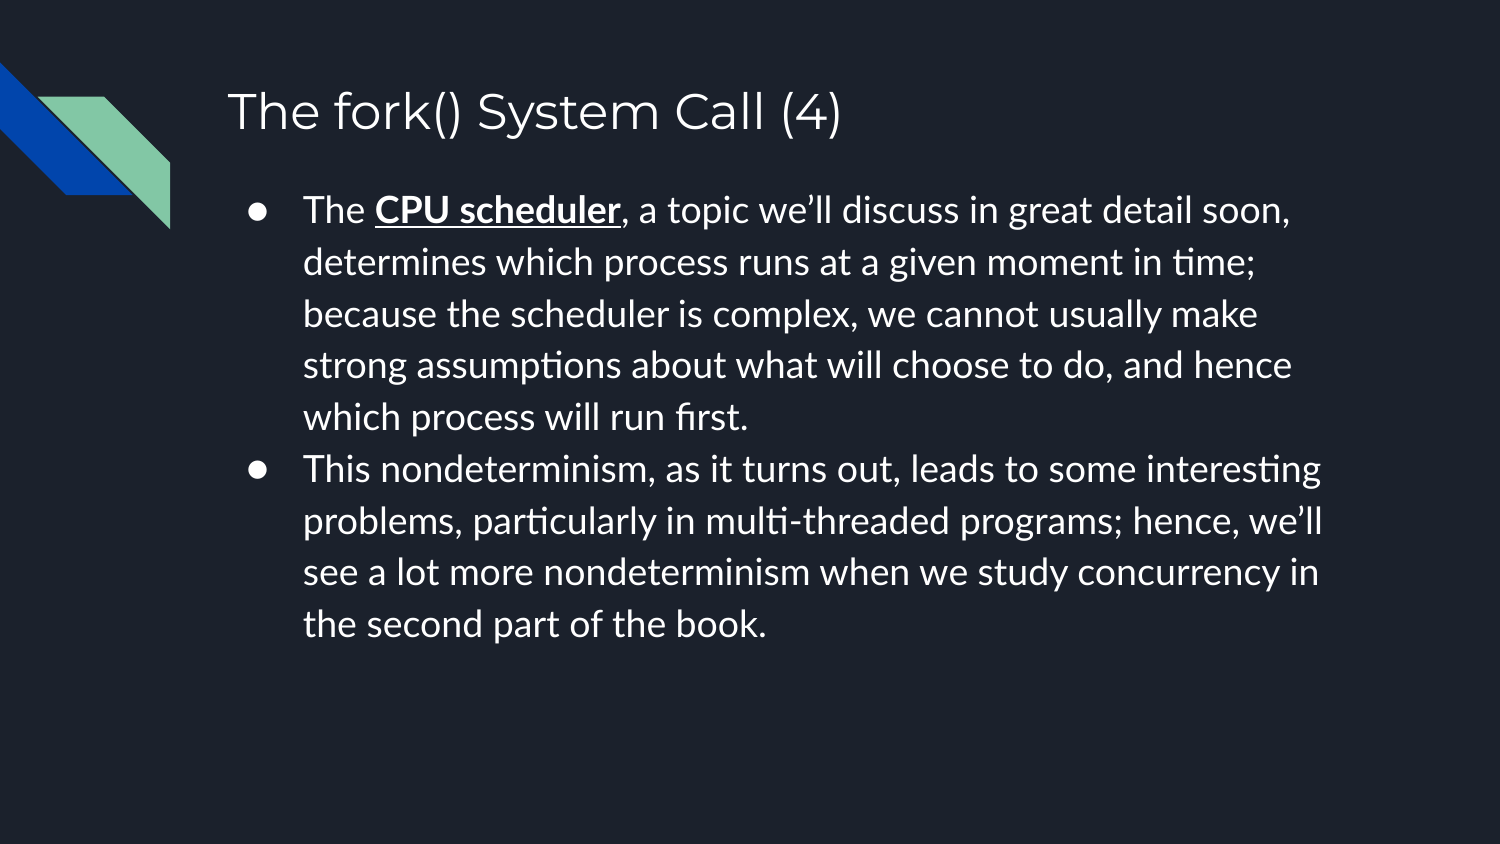

# The fork() System Call (4)
The CPU scheduler, a topic we’ll discuss in great detail soon, determines which process runs at a given moment in time; because the scheduler is complex, we cannot usually make strong assumptions about what will choose to do, and hence which process will run first.
This nondeterminism, as it turns out, leads to some interesting problems, particularly in multi-threaded programs; hence, we’ll see a lot more nondeterminism when we study concurrency in the second part of the book.